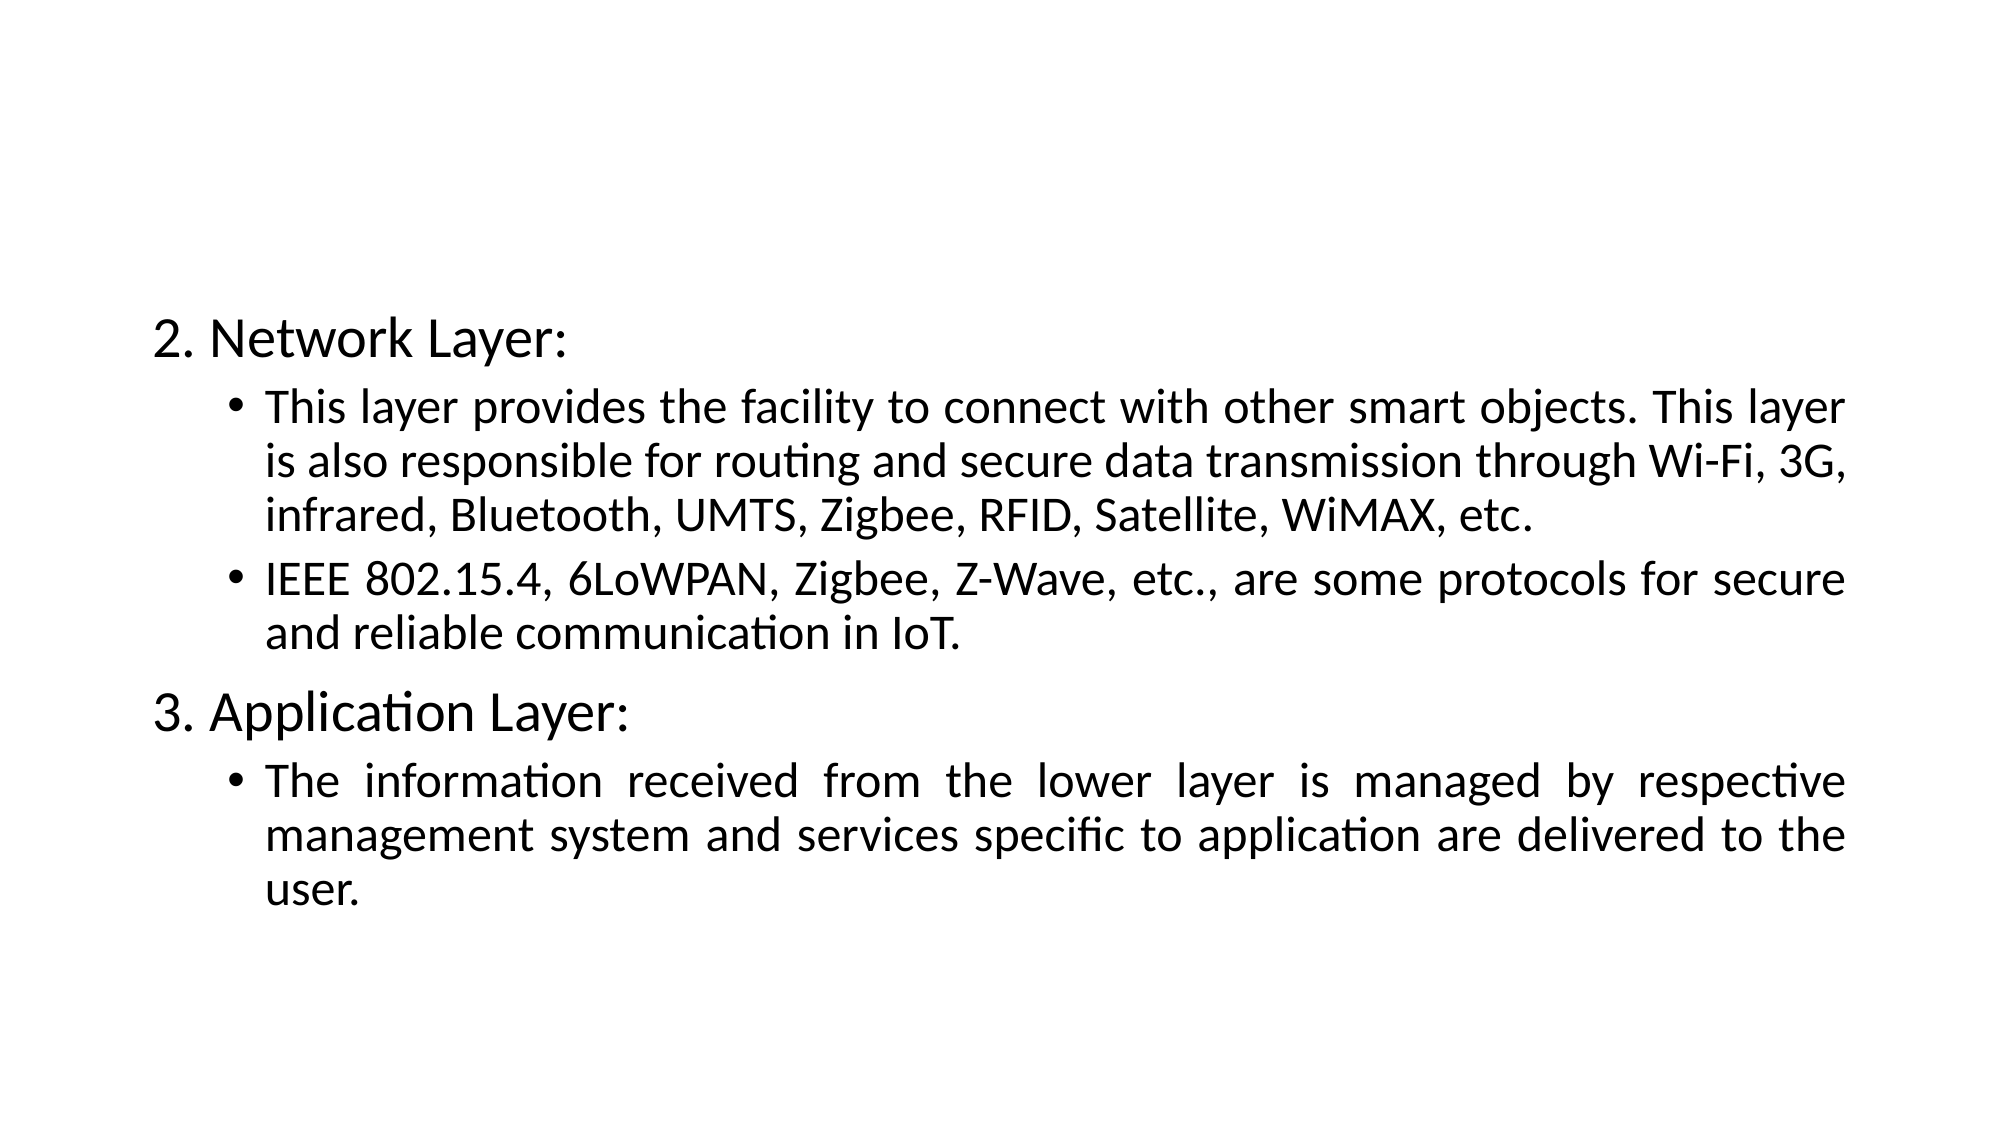

#
2. Network Layer:
This layer provides the facility to connect with other smart objects. This layer is also responsible for routing and secure data transmission through Wi-Fi, 3G, infrared, Bluetooth, UMTS, Zigbee, RFID, Satellite, WiMAX, etc.
IEEE 802.15.4, 6LoWPAN, Zigbee, Z-Wave, etc., are some protocols for secure and reliable communication in IoT.
3. Application Layer:
The information received from the lower layer is managed by respective management system and services specific to application are delivered to the user.